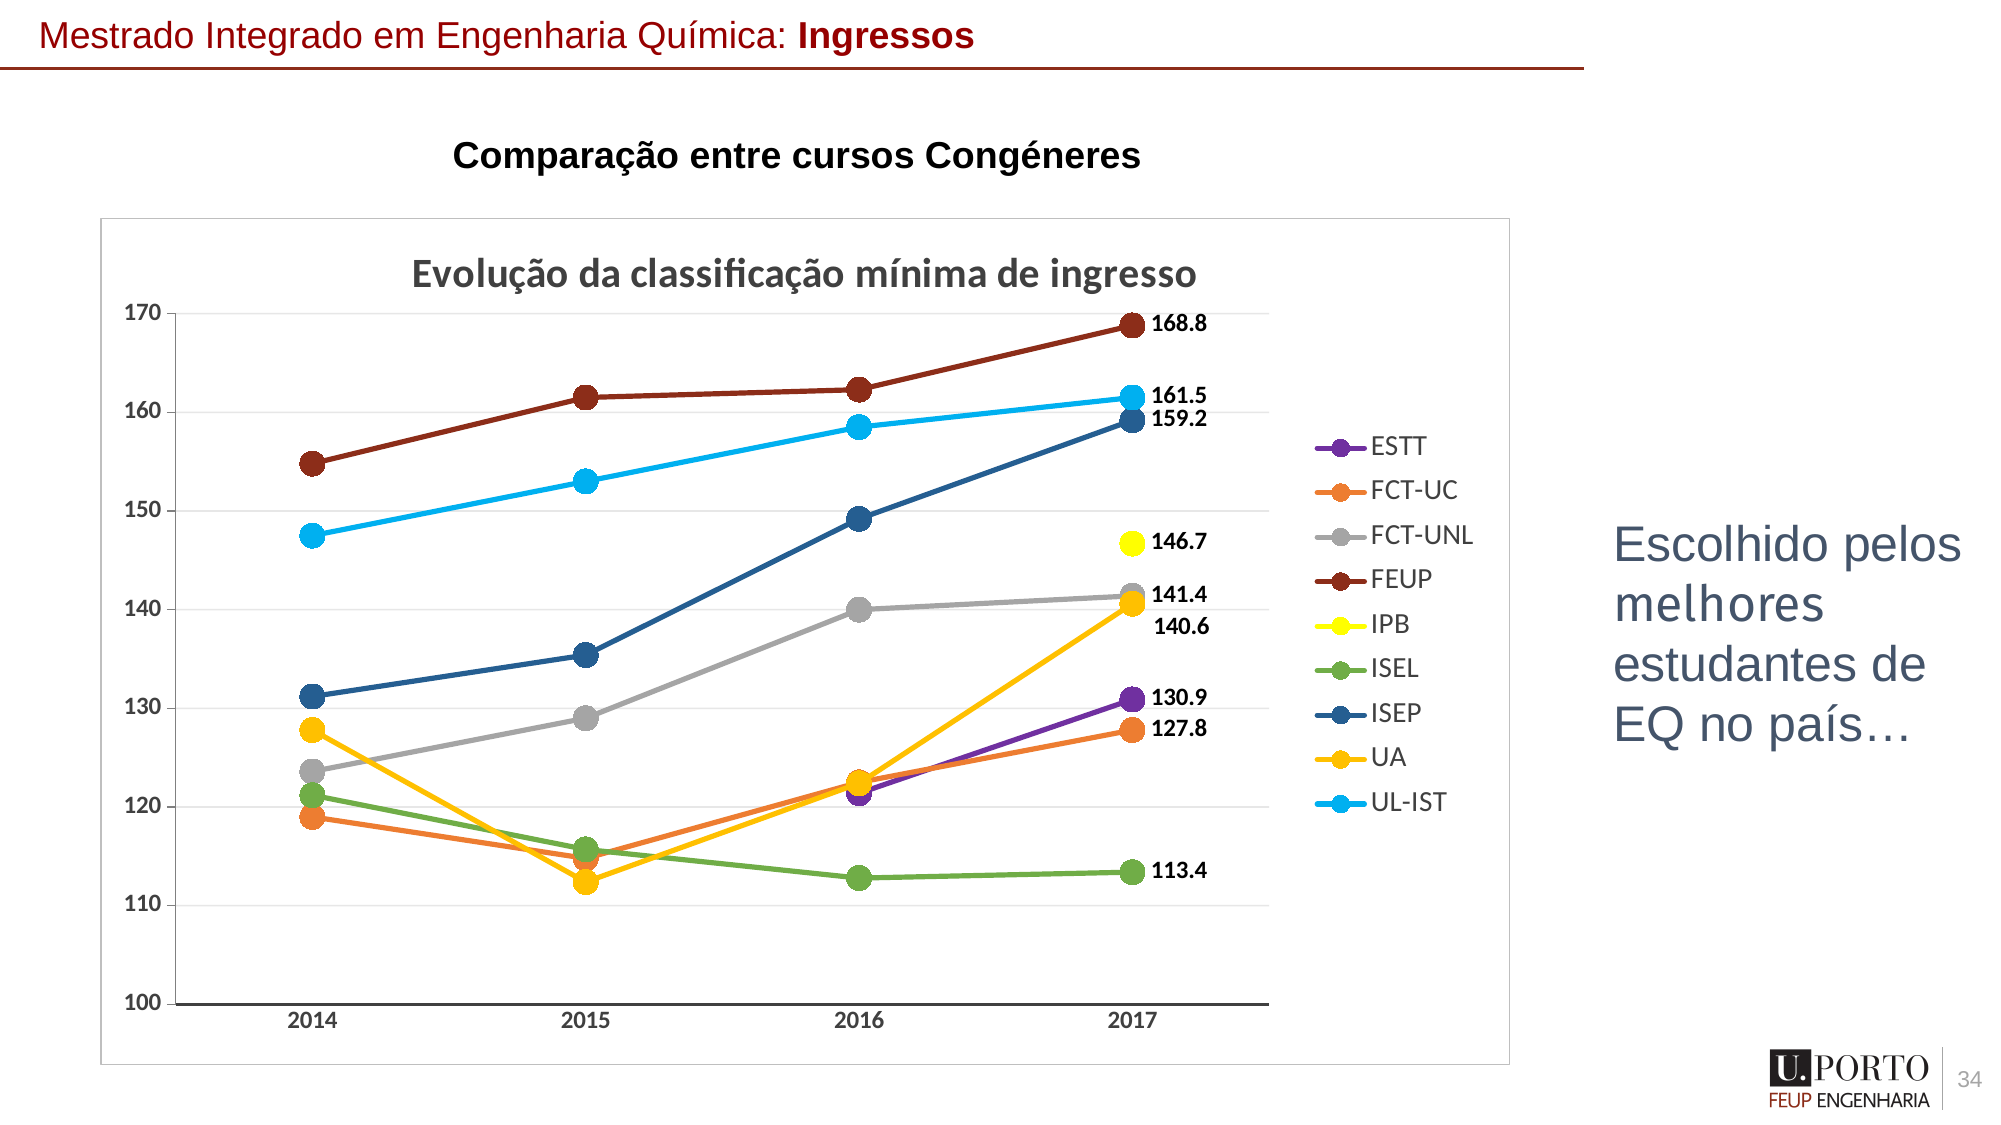

# Mestrado Integrado em Engenharia Química: Ingressos
Comparação entre cursos Congéneres

### Chart: Evolução da classificação mínima de ingresso

| Category | ESTT | FCT-UC | FCT-UNL | FEUP | IPB | ISEL | ISEP | UA | UL-IST |
|---|---|---|---|---|---|---|---|---|---|
| 2014 | None | 119.0 | 123.6 | 154.8 | None | 121.2 | 131.2 | 127.8 | 147.5 |
| 2015 | None | 114.8 | 129.0 | 161.5 | None | 115.7 | 135.4 | 112.4 | 153.0 |
| 2016 | 121.4 | 122.5 | 140.0 | 162.3 | None | 112.8 | 149.2 | 122.4 | 158.5 |
| 2017 | 130.9 | 127.8 | 141.4 | 168.8 | 146.7 | 113.4 | 159.2 | 140.6 | 161.5 |
Escolhido pelos melhores estudantes de EQ no país…